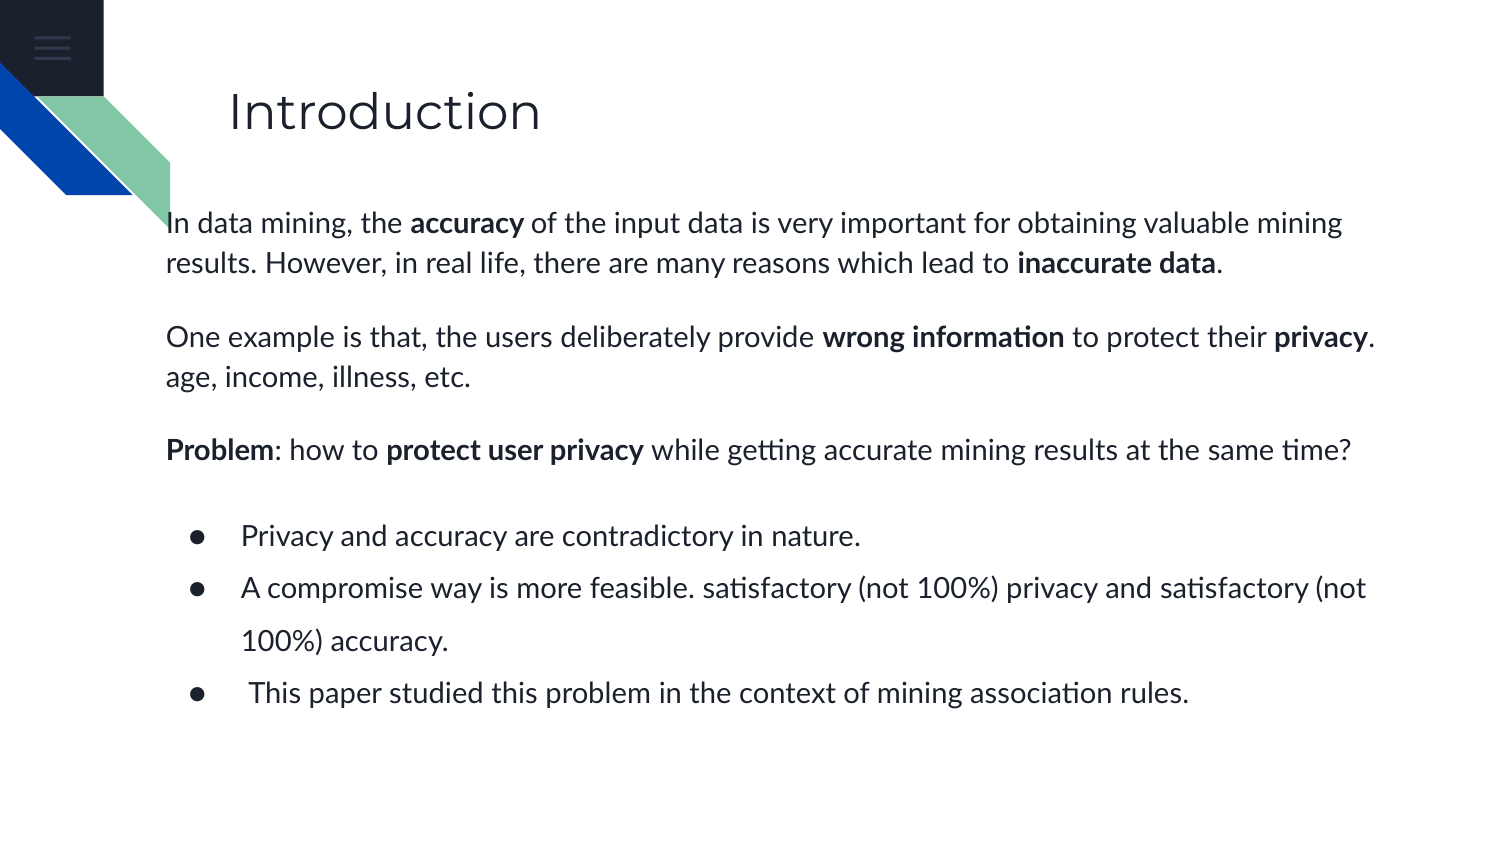

# Introduction
In data mining, the accuracy of the input data is very important for obtaining valuable mining results. However, in real life, there are many reasons which lead to inaccurate data.
One example is that, the users deliberately provide wrong information to protect their privacy. age, income, illness, etc.
Problem: how to protect user privacy while getting accurate mining results at the same time?
Privacy and accuracy are contradictory in nature.
A compromise way is more feasible. satisfactory (not 100%) privacy and satisfactory (not 100%) accuracy.
 This paper studied this problem in the context of mining association rules.